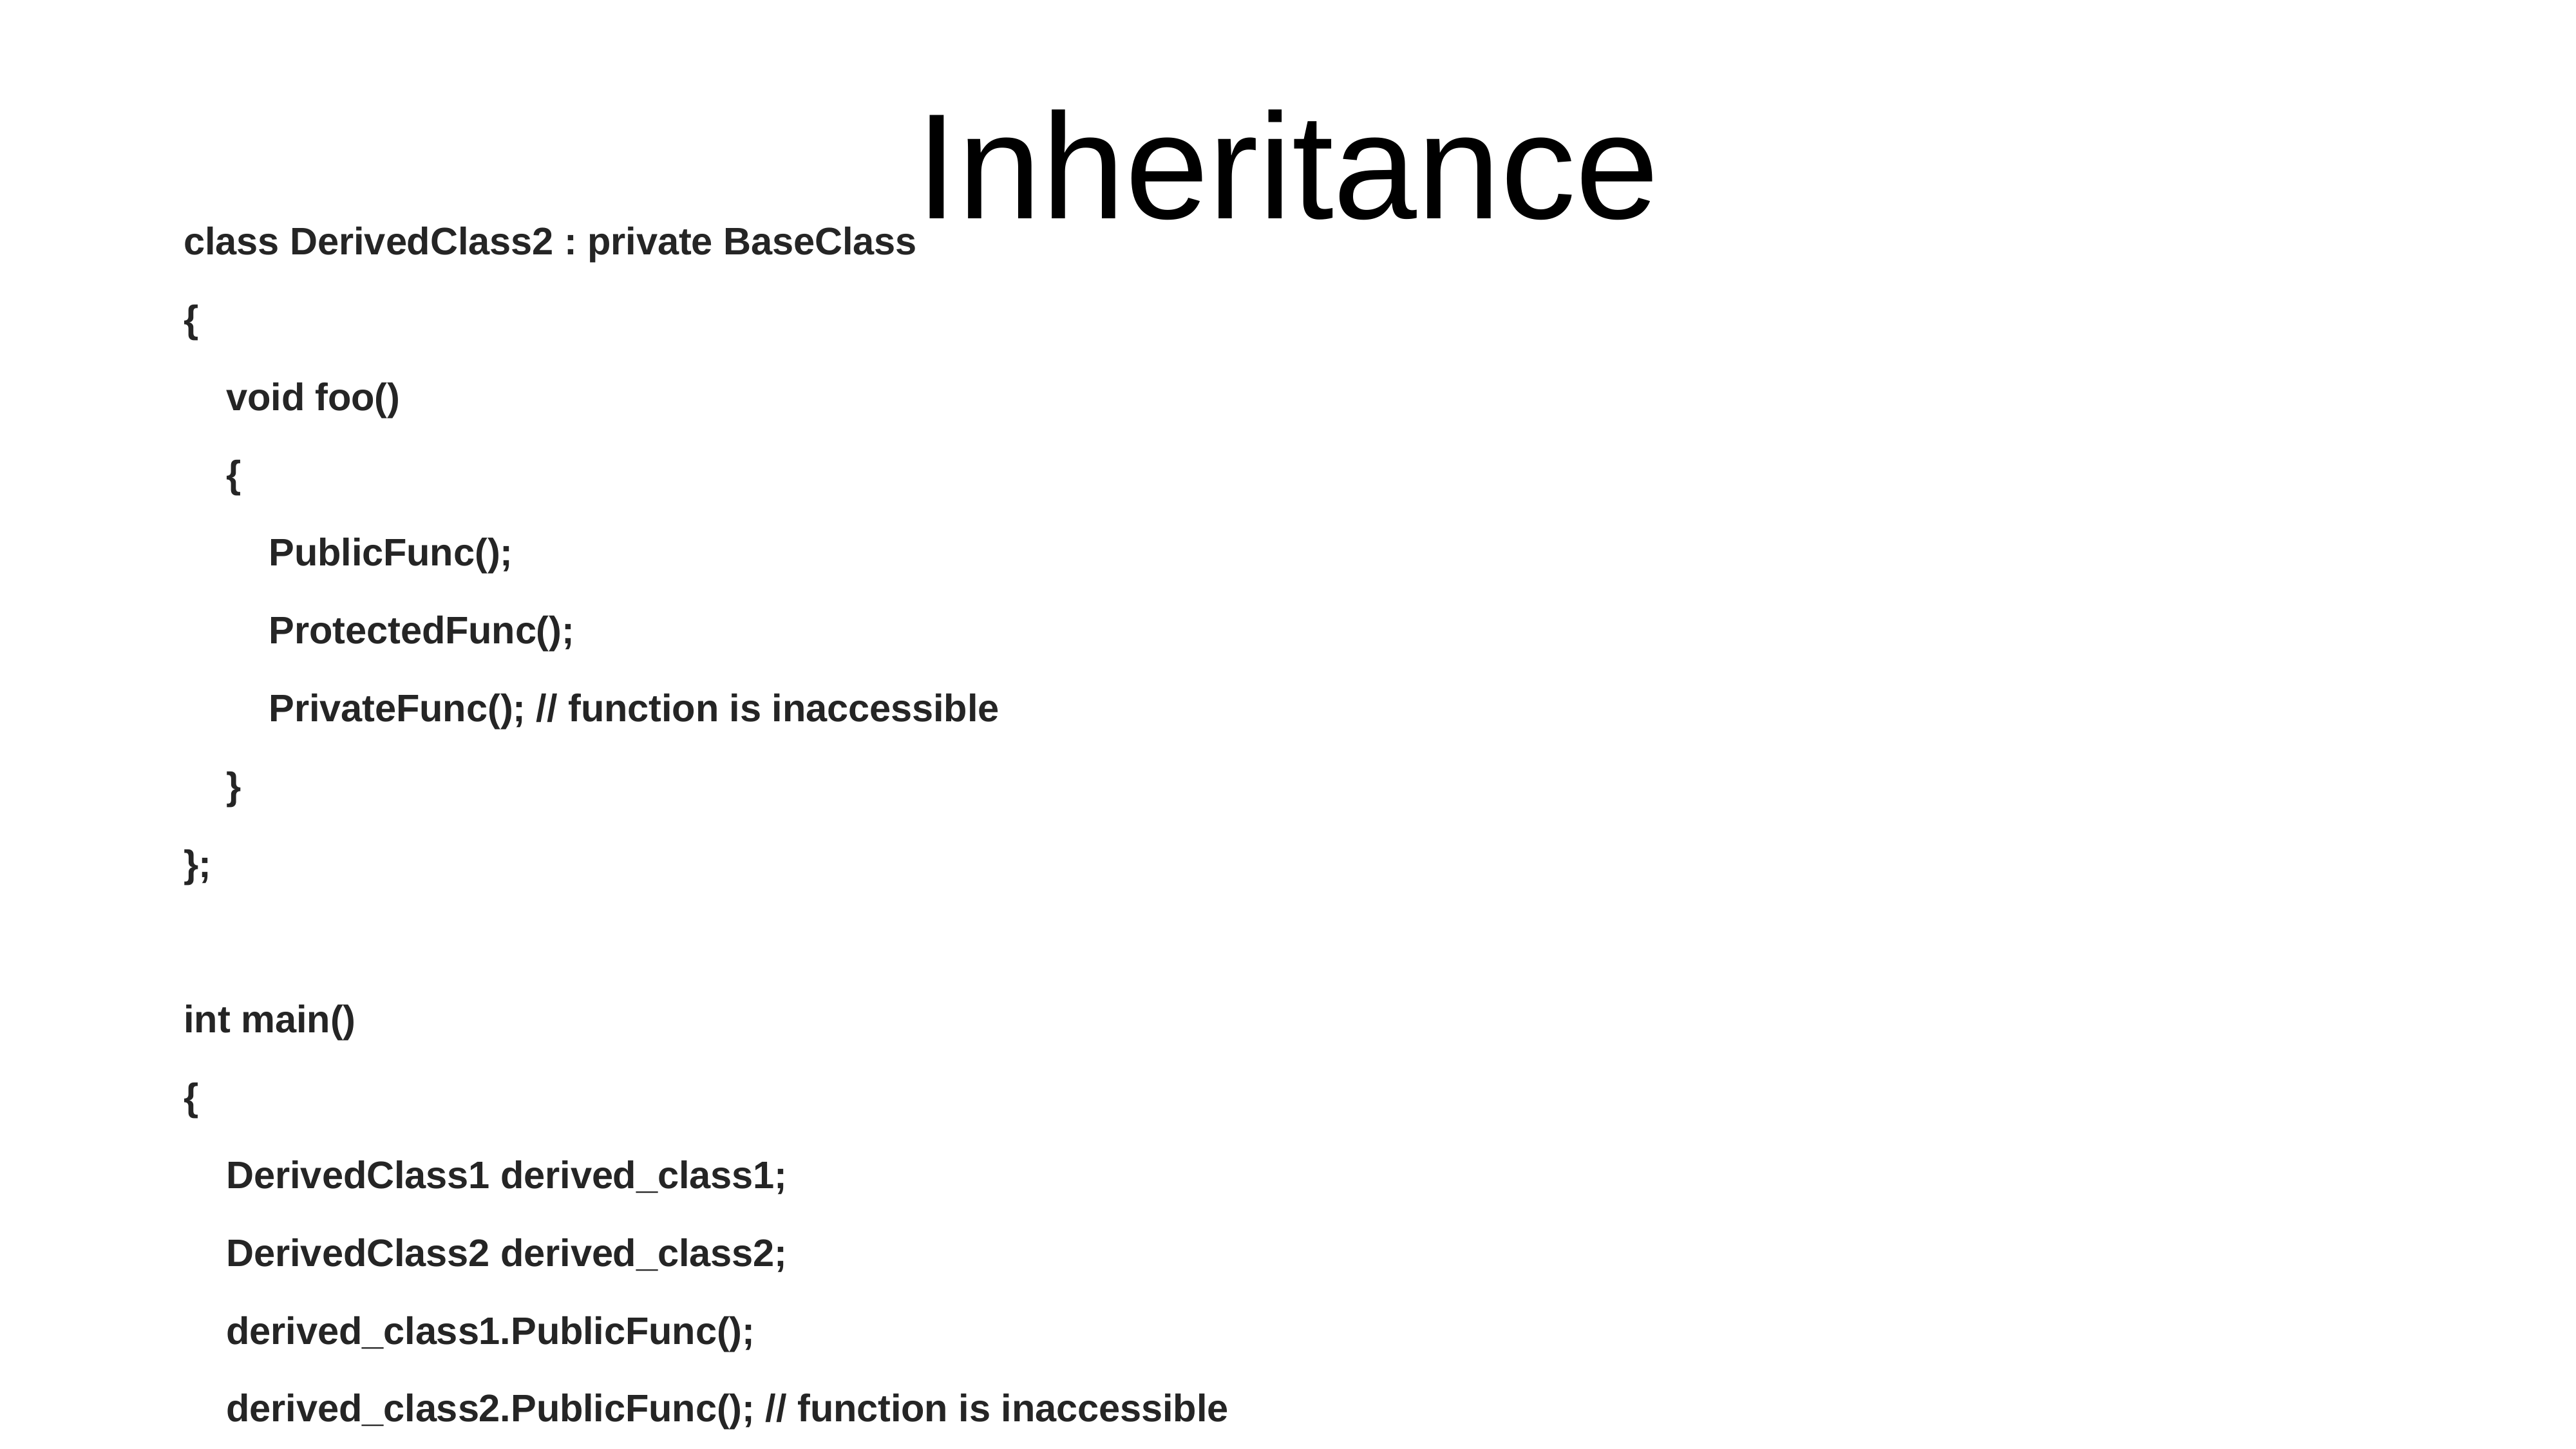

# Inheritance

class DerivedClass2 : private BaseClass
{
    void foo()
    {
        PublicFunc();
        ProtectedFunc();
        PrivateFunc(); // function is inaccessible
    }
};

int main()
{
    DerivedClass1 derived_class1;
    DerivedClass2 derived_class2;
    derived_class1.PublicFunc();
    derived_class2.PublicFunc(); // function is inaccessible
}